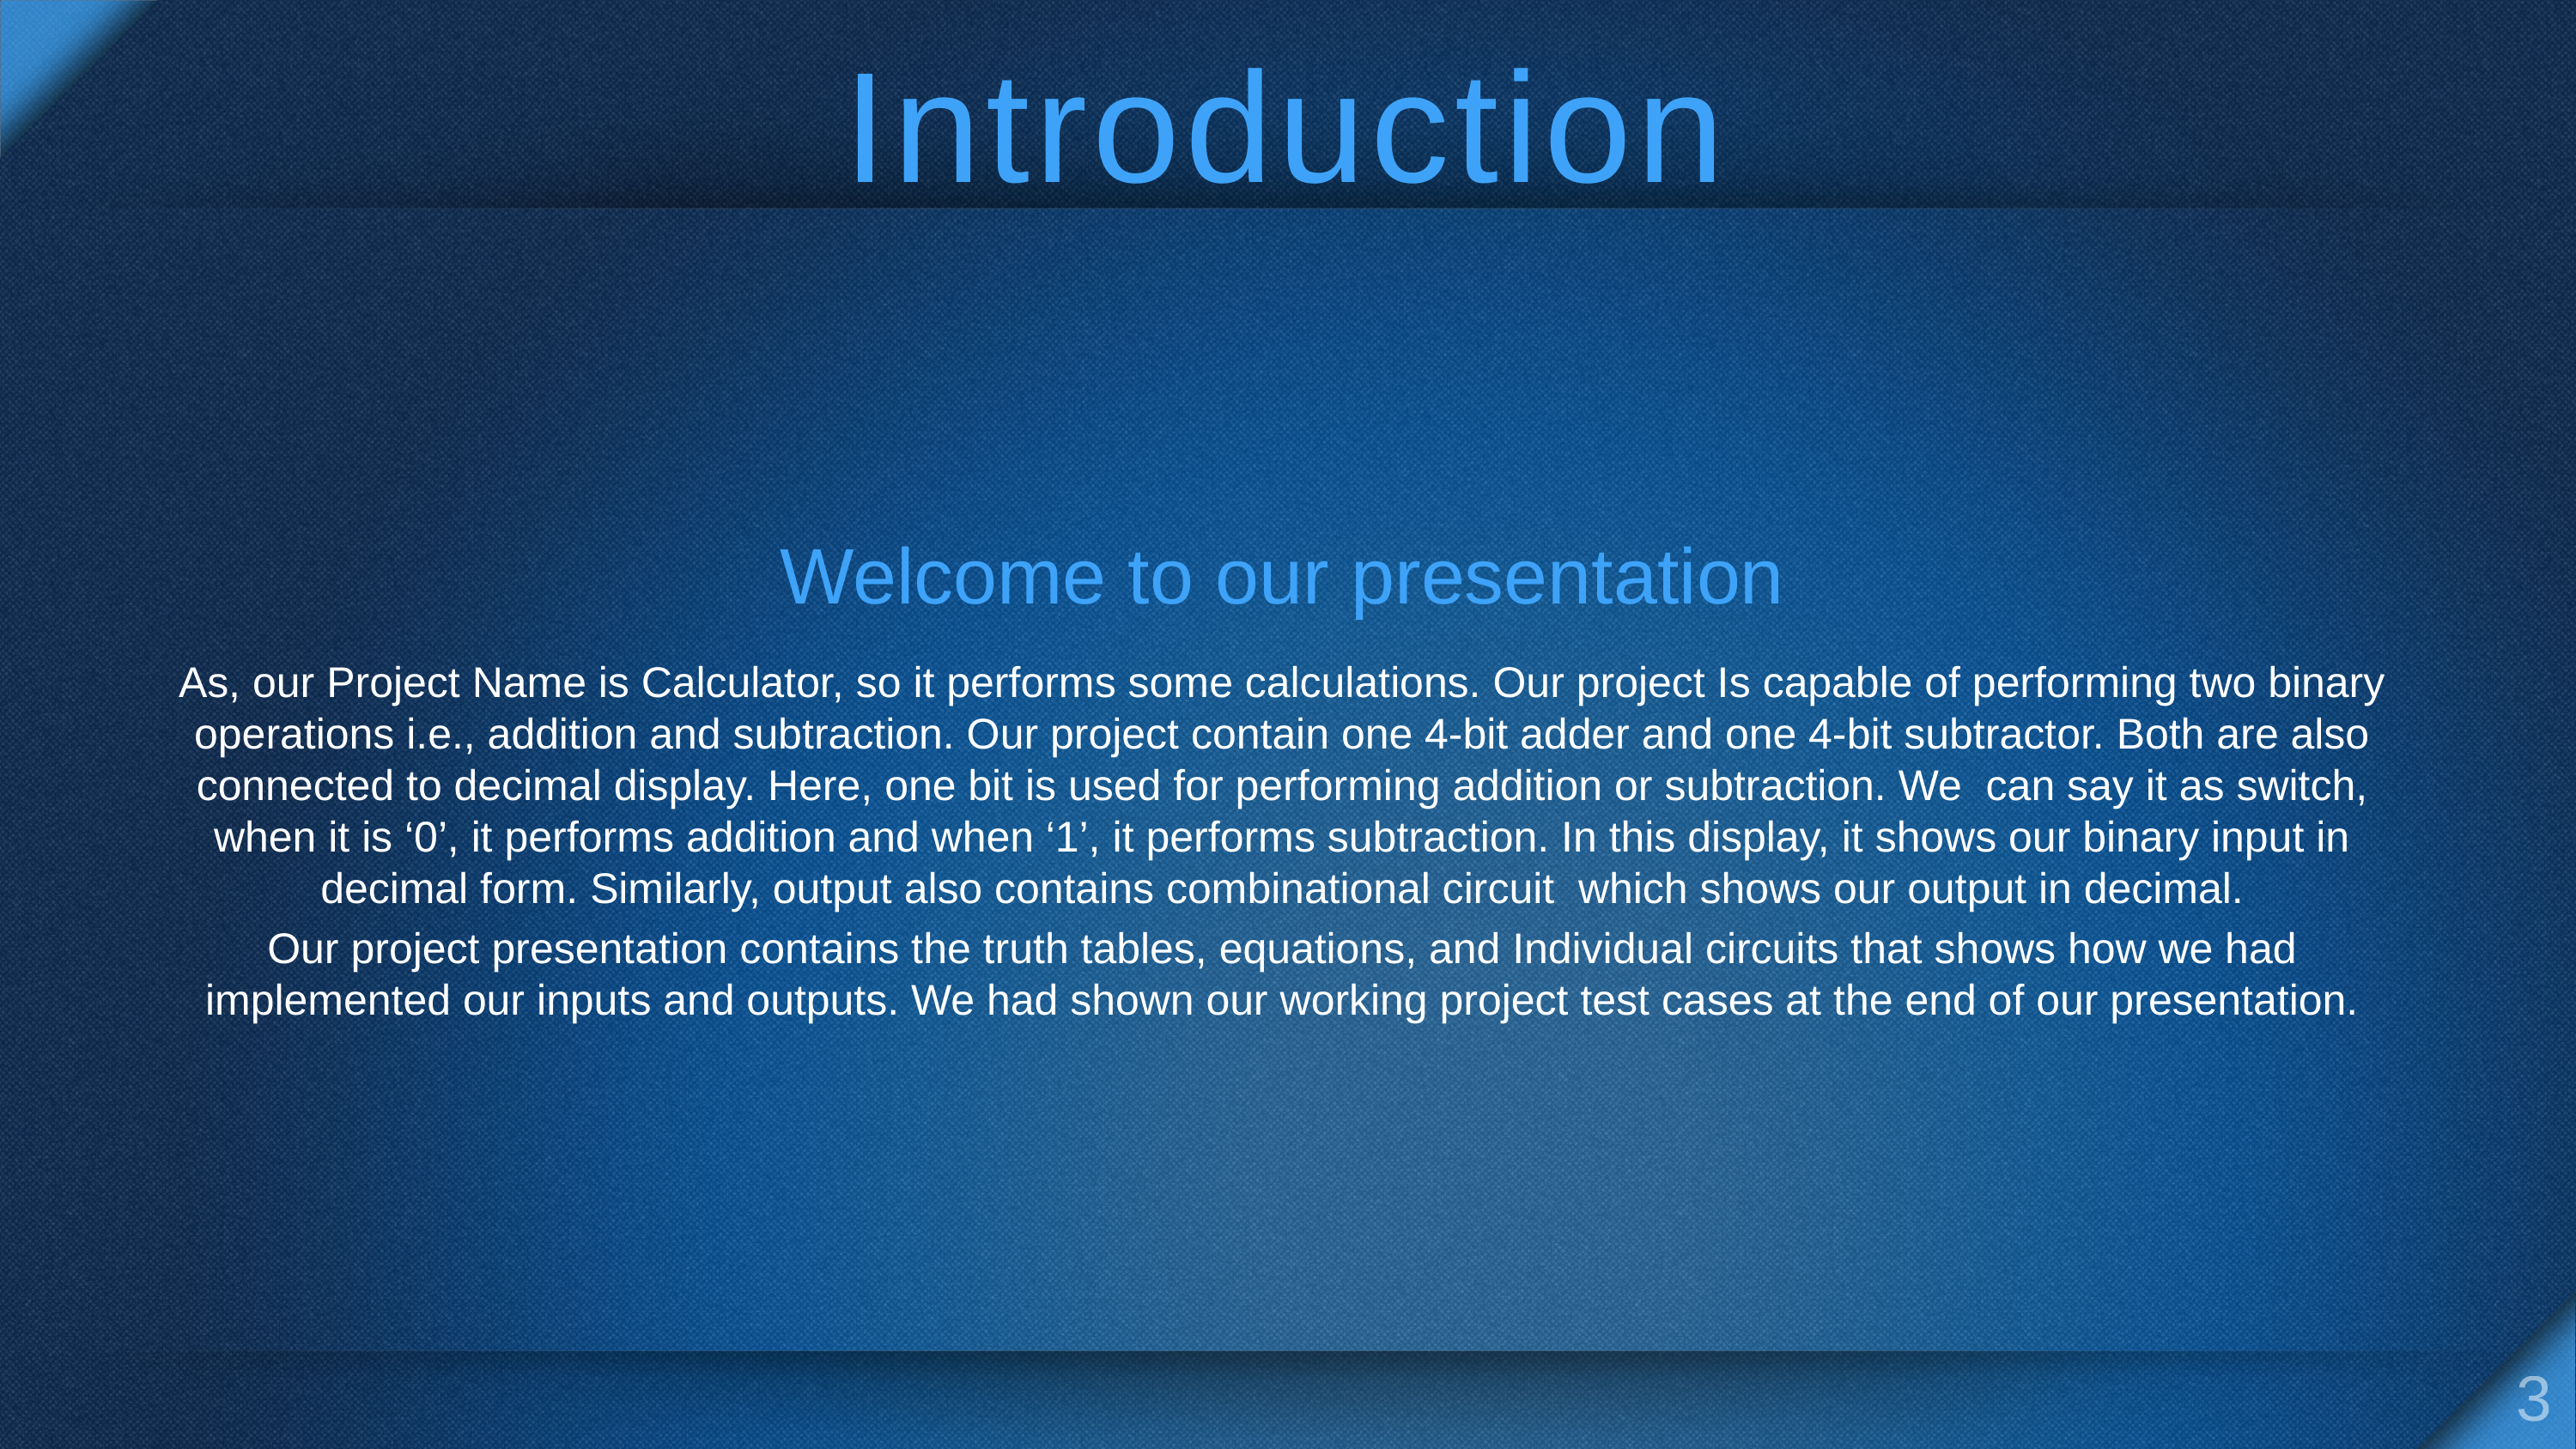

# Introduction
Welcome to our presentation
As, our Project Name is Calculator, so it performs some calculations. Our project Is capable of performing two binary operations i.e., addition and subtraction. Our project contain one 4-bit adder and one 4-bit subtractor. Both are also connected to decimal display. Here, one bit is used for performing addition or subtraction. We  can say it as switch, when it is ‘0’, it performs addition and when ‘1’, it performs subtraction. In this display, it shows our binary input in decimal form. Similarly, output also contains combinational circuit  which shows our output in decimal.
Our project presentation contains the truth tables, equations, and Individual circuits that shows how we had implemented our inputs and outputs. We had shown our working project test cases at the end of our presentation.
3